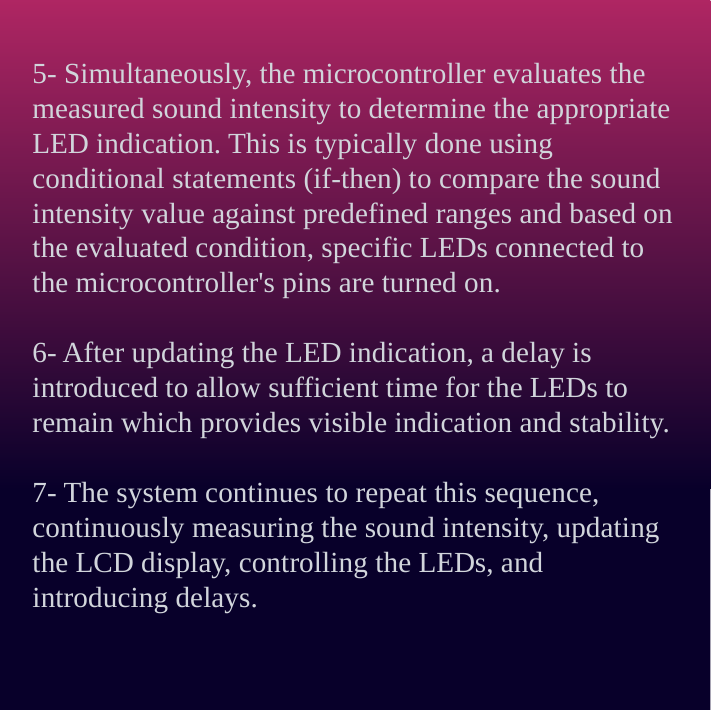

5- Simultaneously, the microcontroller evaluates the measured sound intensity to determine the appropriate LED indication. This is typically done using conditional statements (if-then) to compare the sound intensity value against predefined ranges and based on the evaluated condition, specific LEDs connected to the microcontroller's pins are turned on.

6- After updating the LED indication, a delay is introduced to allow sufficient time for the LEDs to remain which provides visible indication and stability.

7- The system continues to repeat this sequence, continuously measuring the sound intensity, updating the LCD display, controlling the LEDs, and introducing delays.